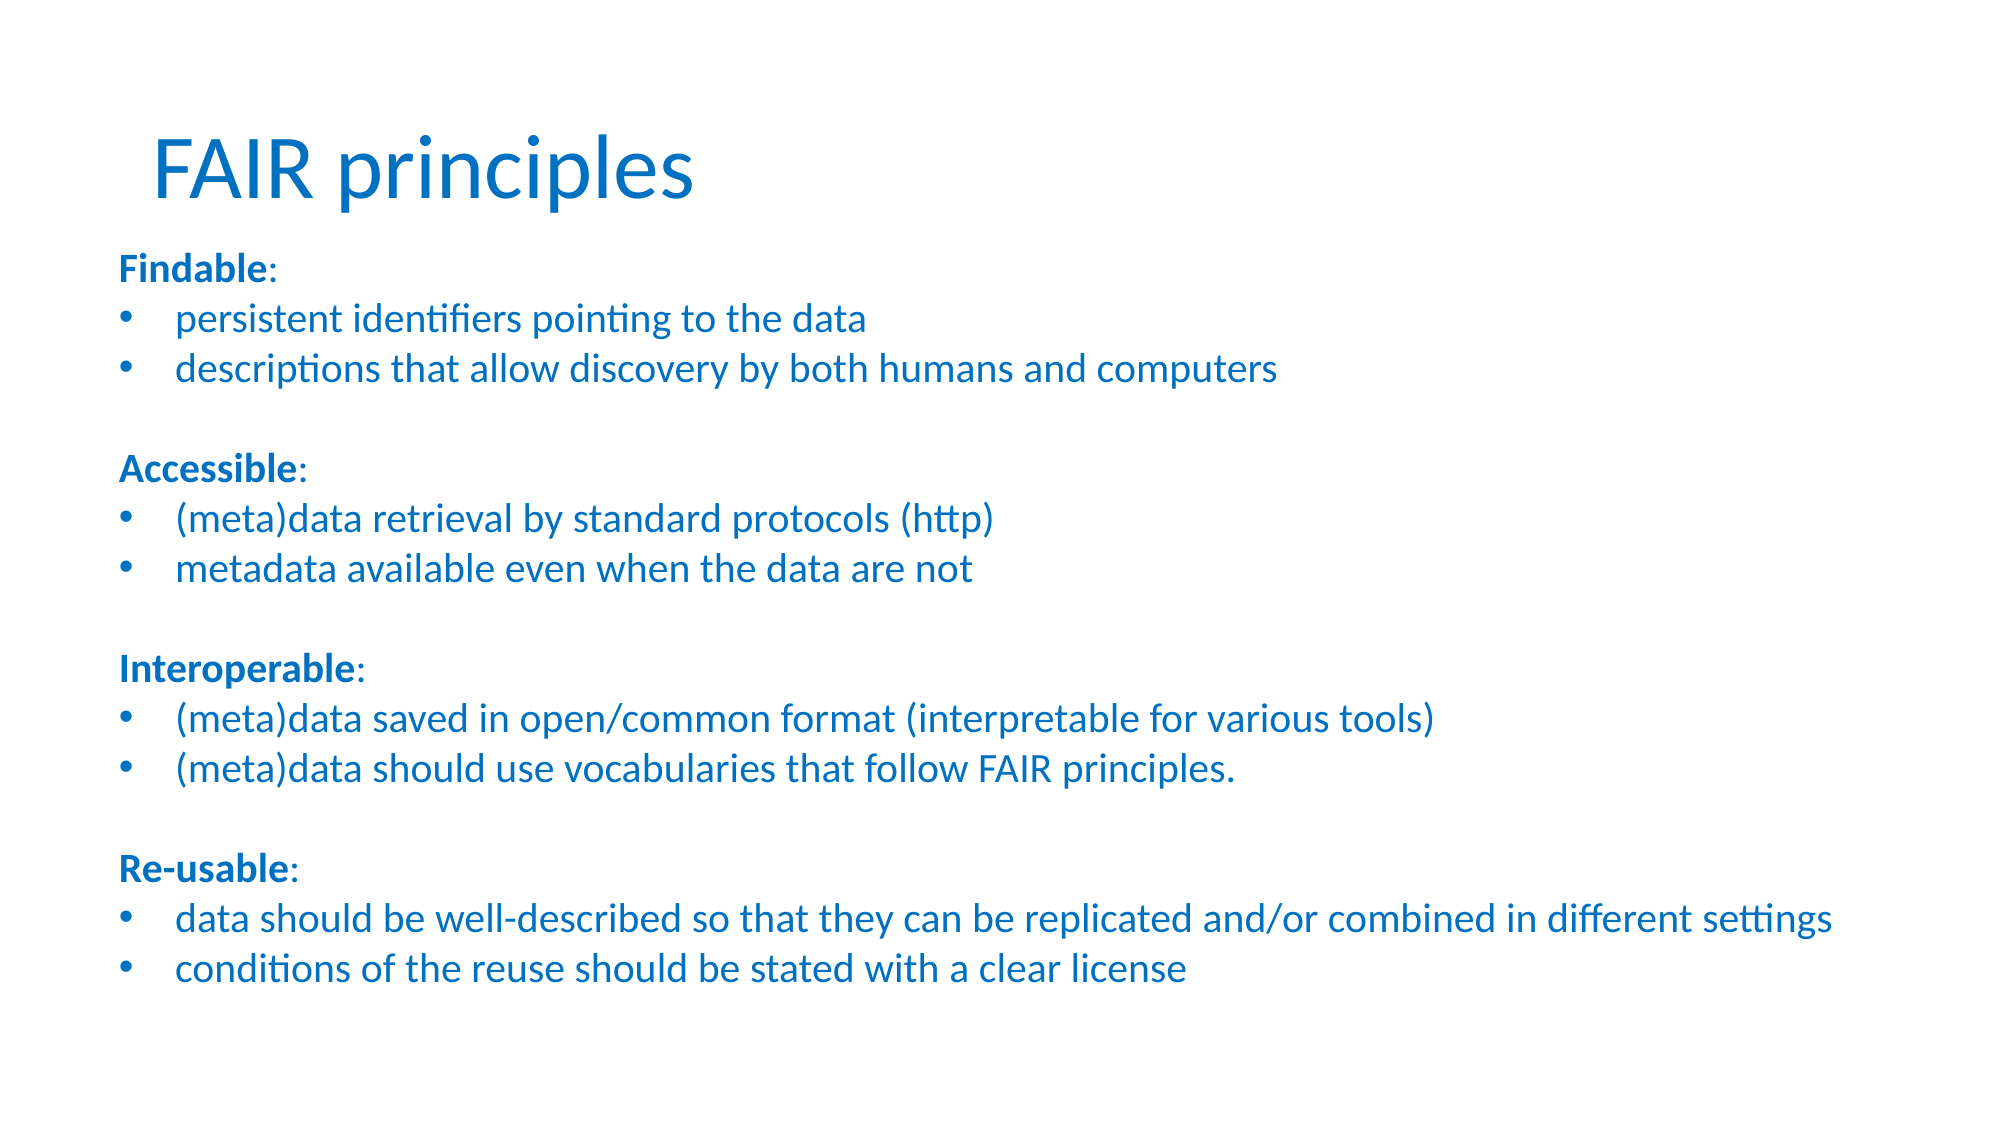

# FAIR principles
Findable:
persistent identifiers pointing to the data
descriptions that allow discovery by both humans and computers

Accessible:
(meta)data retrieval by standard protocols (http)
metadata available even when the data are not

Interoperable:
(meta)data saved in open/common format (interpretable for various tools)
(meta)data should use vocabularies that follow FAIR principles.

Re-usable:
data should be well-described so that they can be replicated and/or combined in different settings
conditions of the reuse should be stated with a clear license